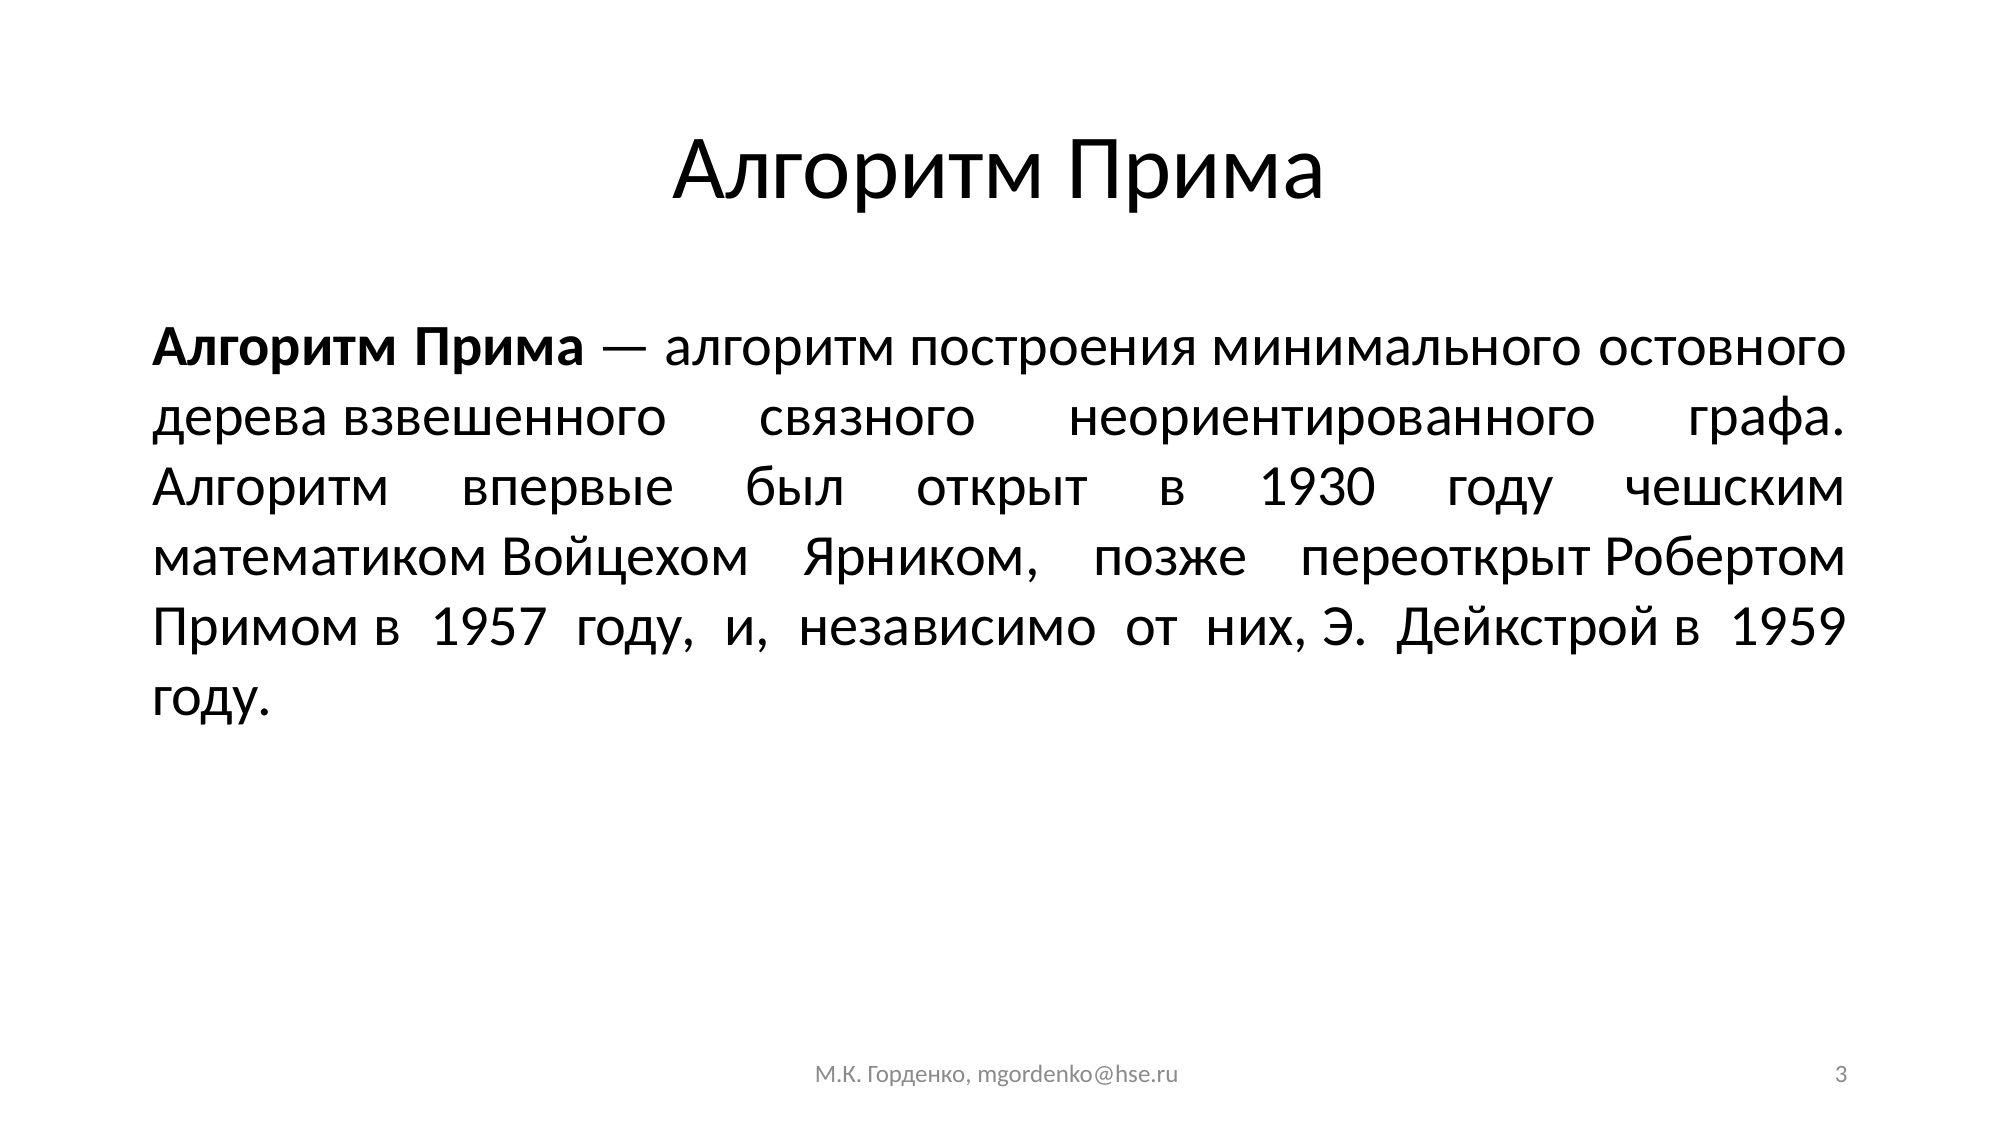

# Алгоритм Прима
Алгоритм Прима — алгоритм построения минимального остовного дерева взвешенного связного неориентированного графа. Алгоритм впервые был открыт в 1930 году чешским математиком Войцехом Ярником, позже переоткрыт Робертом Примом в 1957 году, и, независимо от них, Э. Дейкстрой в 1959 году.
М.К. Горденко, mgordenko@hse.ru
3